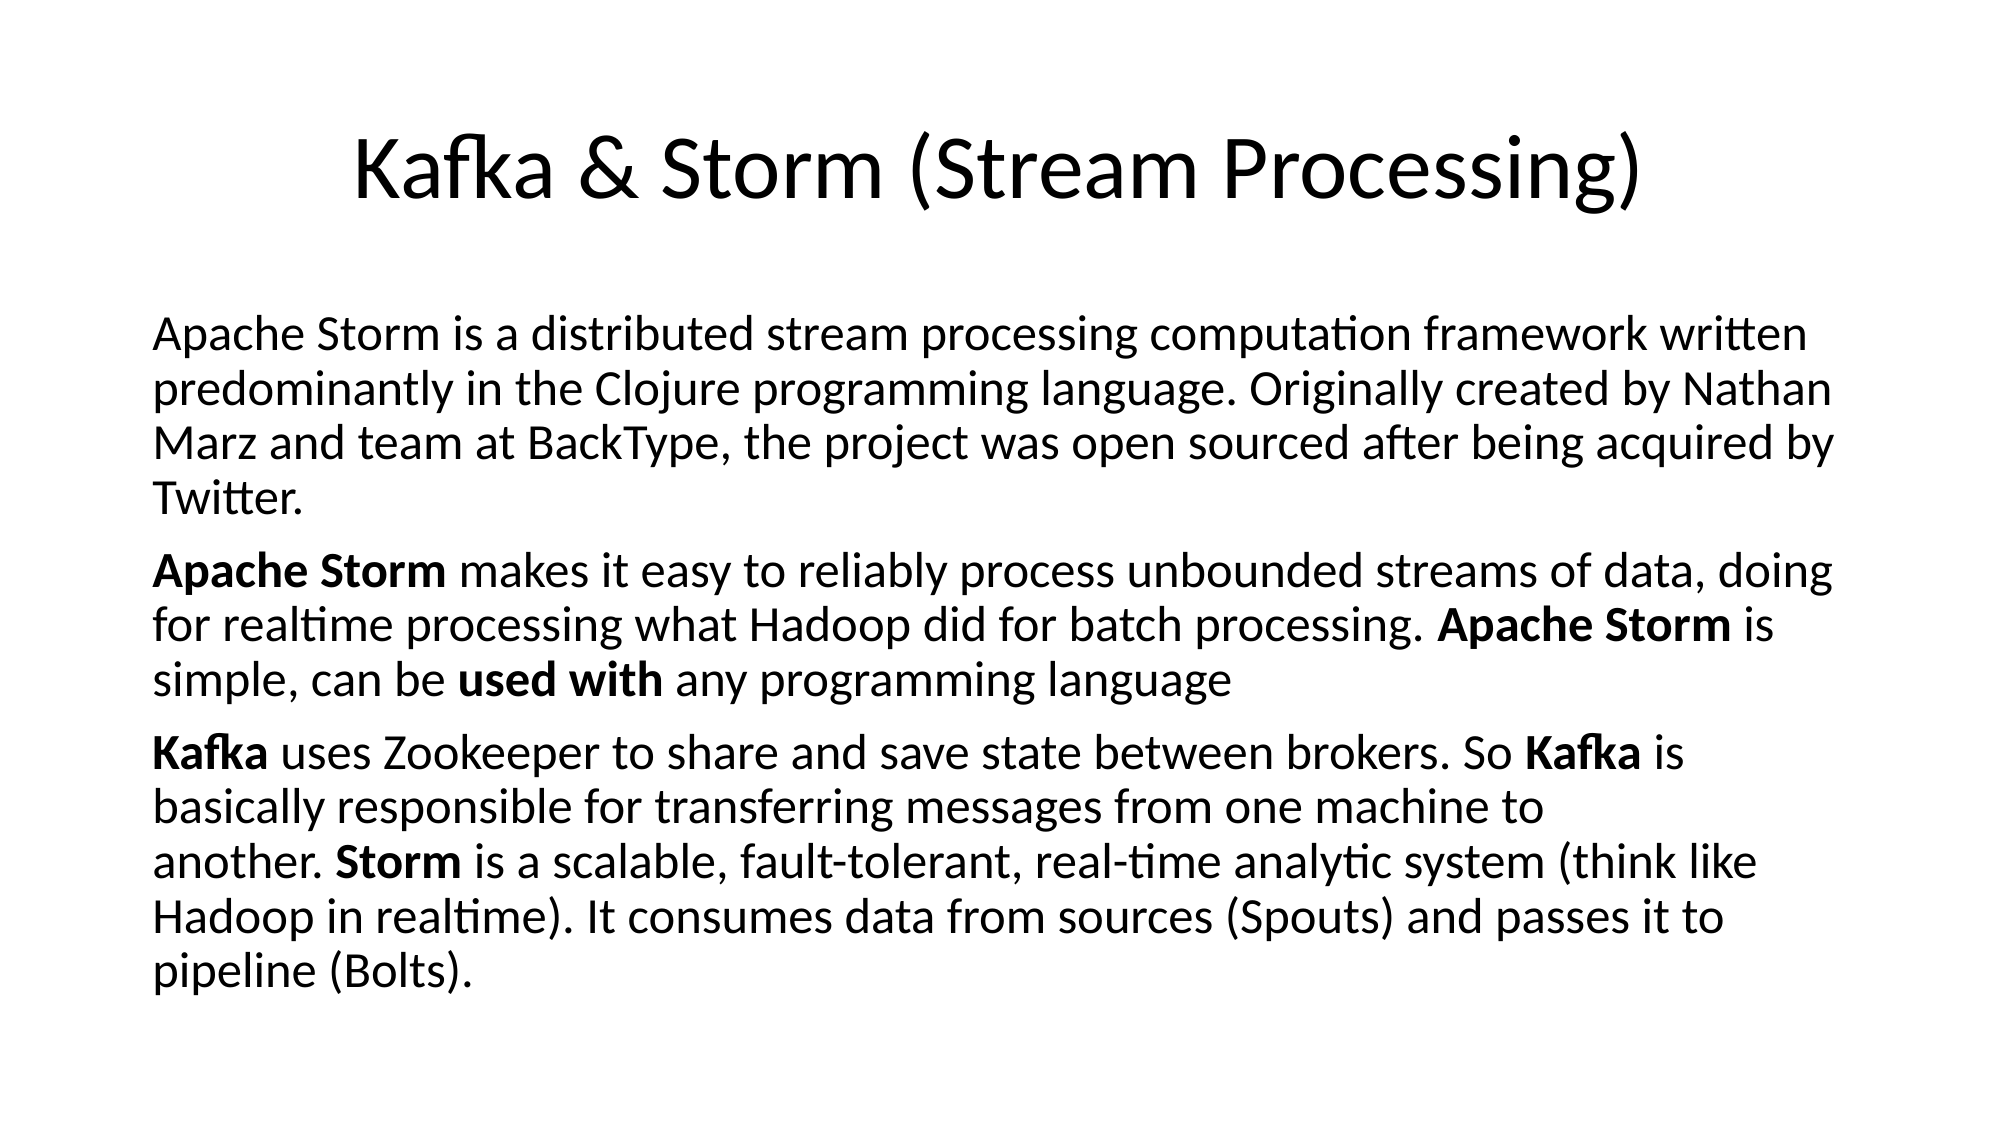

# Kafka & Storm (Stream Processing)
Apache Storm is a distributed stream processing computation framework written predominantly in the Clojure programming language. Originally created by Nathan Marz and team at BackType, the project was open sourced after being acquired by Twitter.
Apache Storm makes it easy to reliably process unbounded streams of data, doing for realtime processing what Hadoop did for batch processing. Apache Storm is simple, can be used with any programming language
Kafka uses Zookeeper to share and save state between brokers. So Kafka is basically responsible for transferring messages from one machine to another. Storm is a scalable, fault-tolerant, real-time analytic system (think like Hadoop in realtime). It consumes data from sources (Spouts) and passes it to pipeline (Bolts).